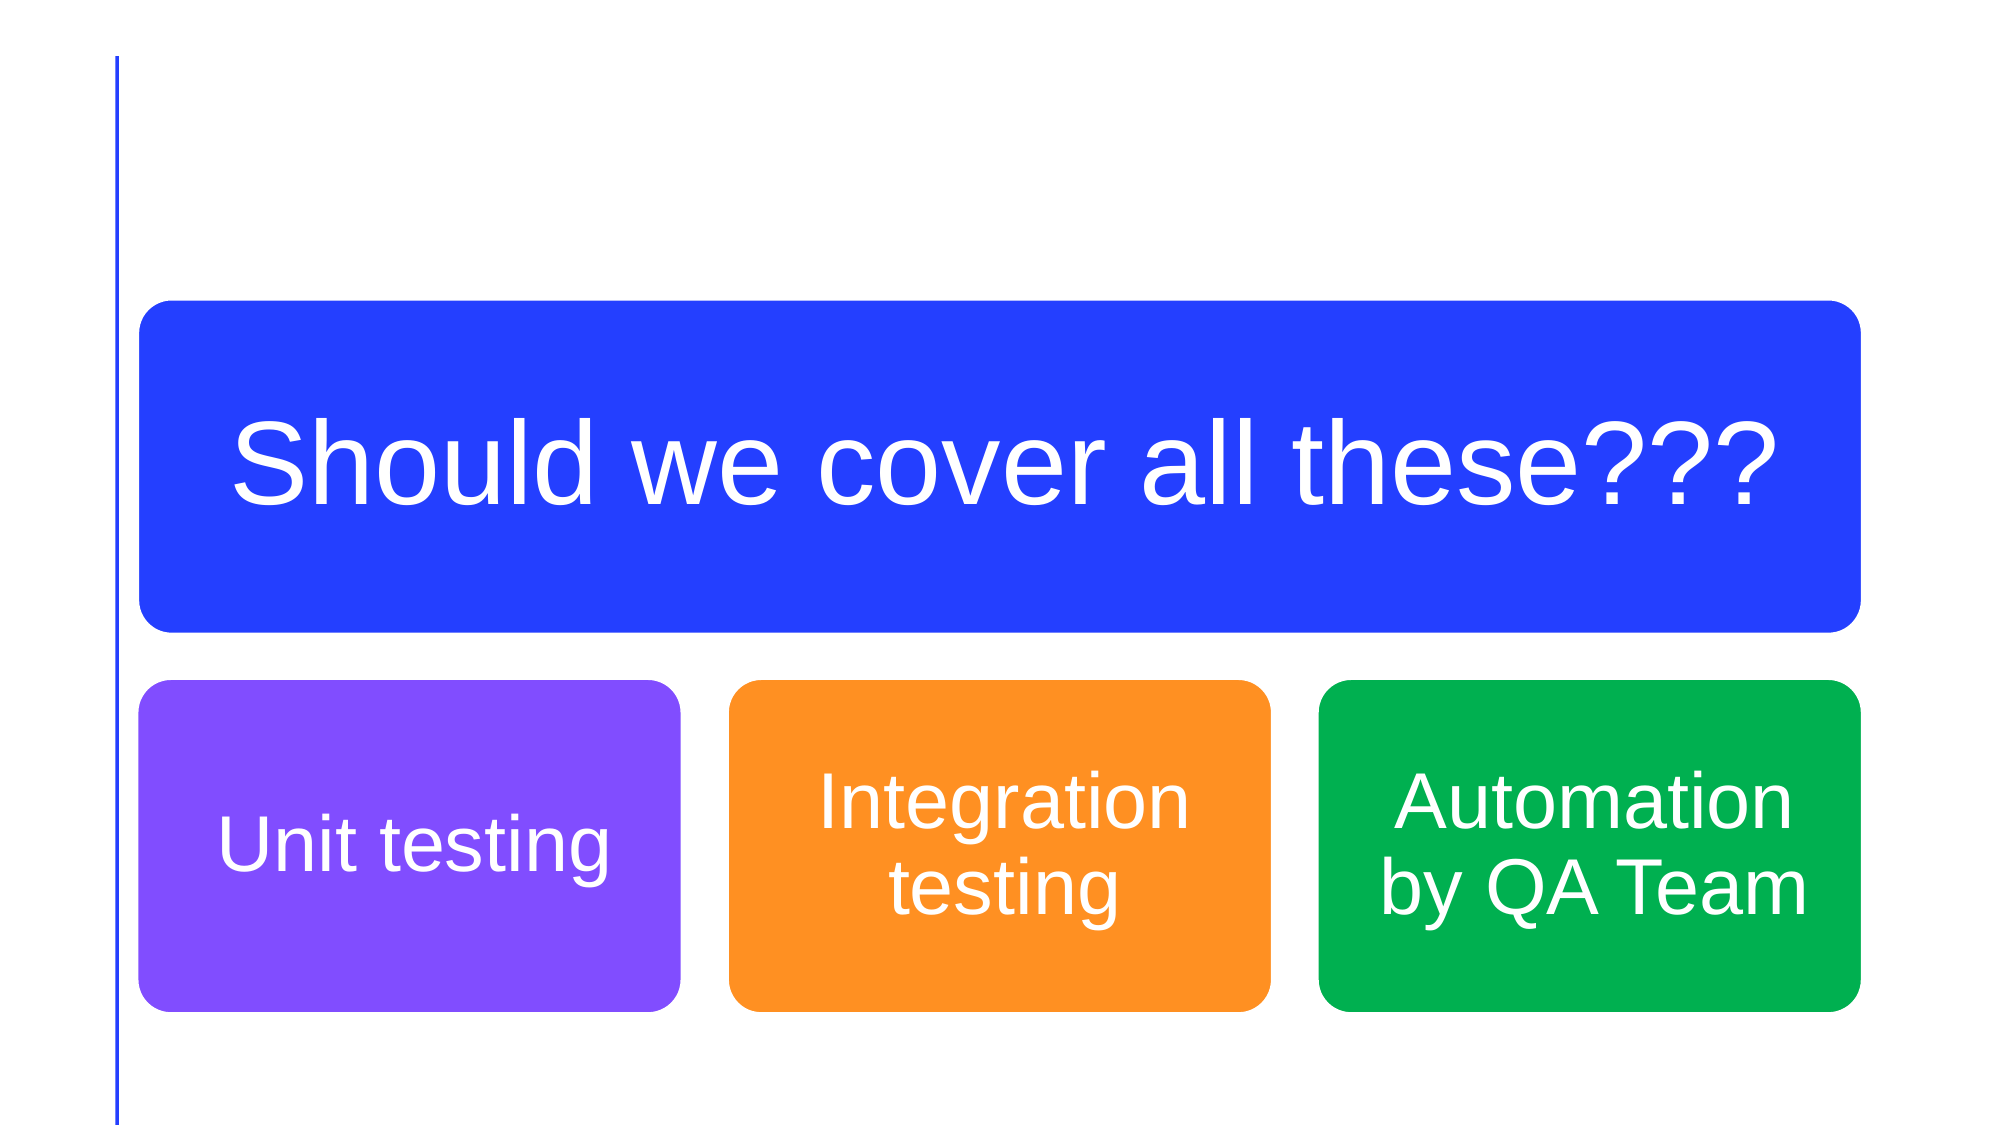

#
Should we cover all these???
Unit testing
Integration testing
Automation by QA Team